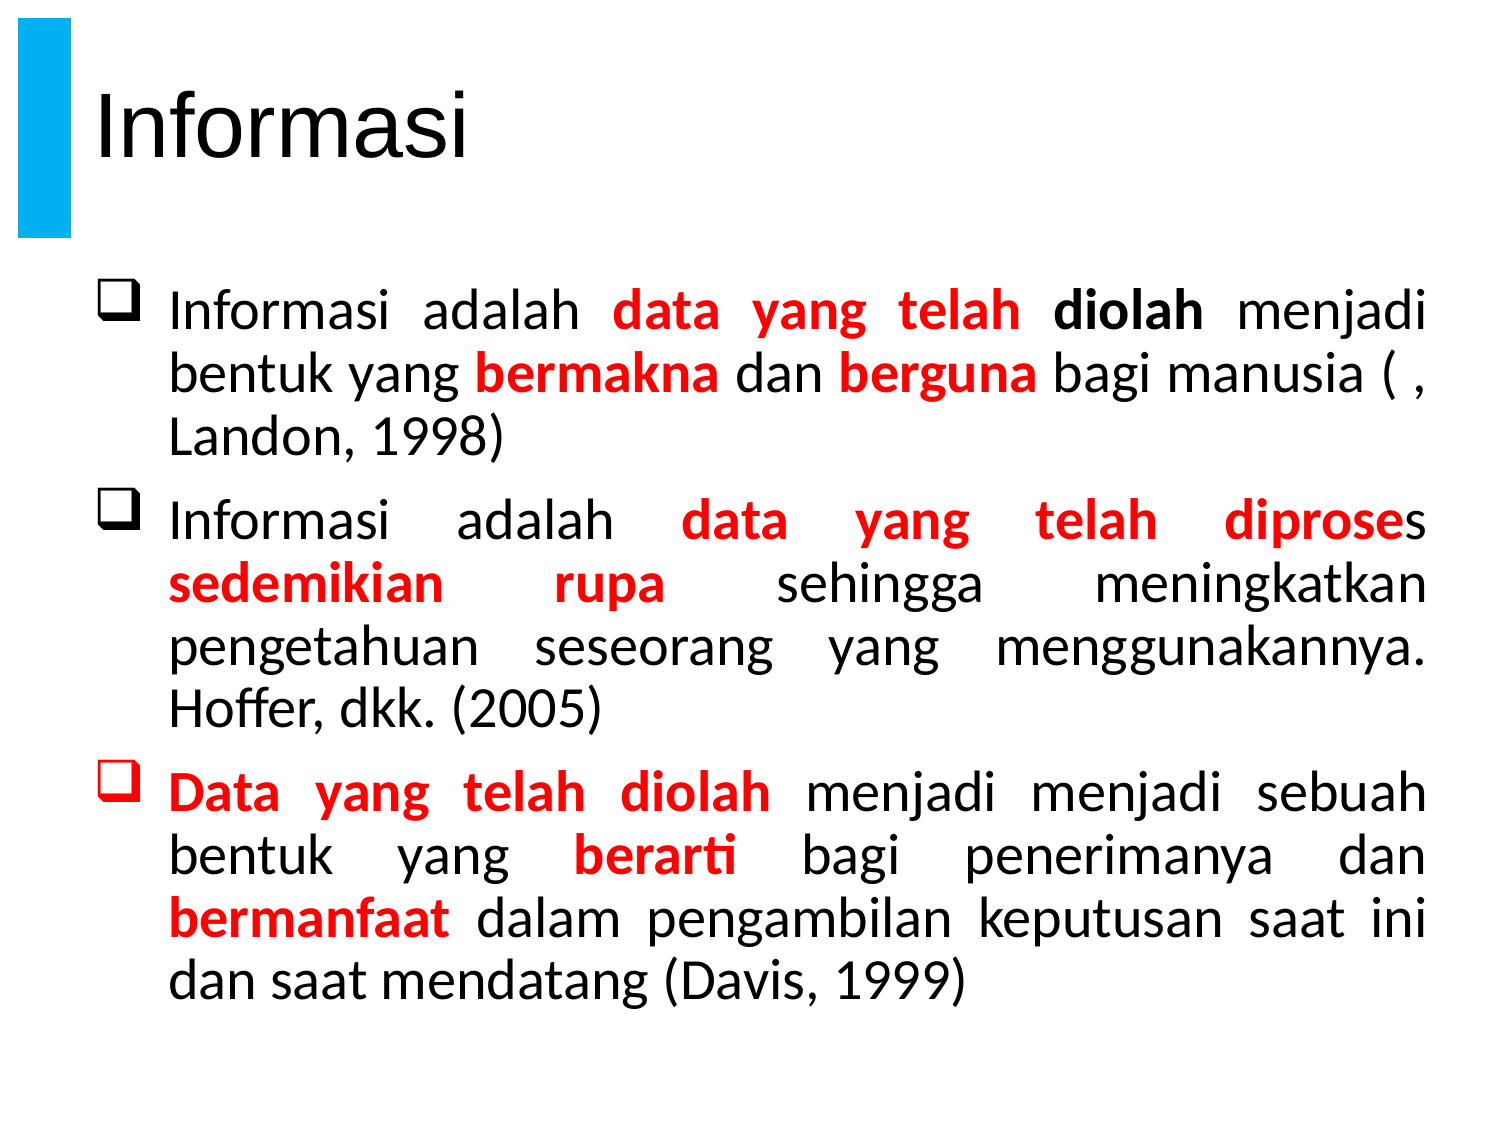

# Informasi
Informasi adalah data yang telah diolah menjadi bentuk yang bermakna dan berguna bagi manusia ( , Landon, 1998)
Informasi adalah data yang telah diproses sedemikian rupa sehingga meningkatkan pengetahuan seseorang yang menggunakannya. Hoffer, dkk. (2005)
Data yang telah diolah menjadi menjadi sebuah bentuk yang berarti bagi penerimanya dan bermanfaat dalam pengambilan keputusan saat ini dan saat mendatang (Davis, 1999)